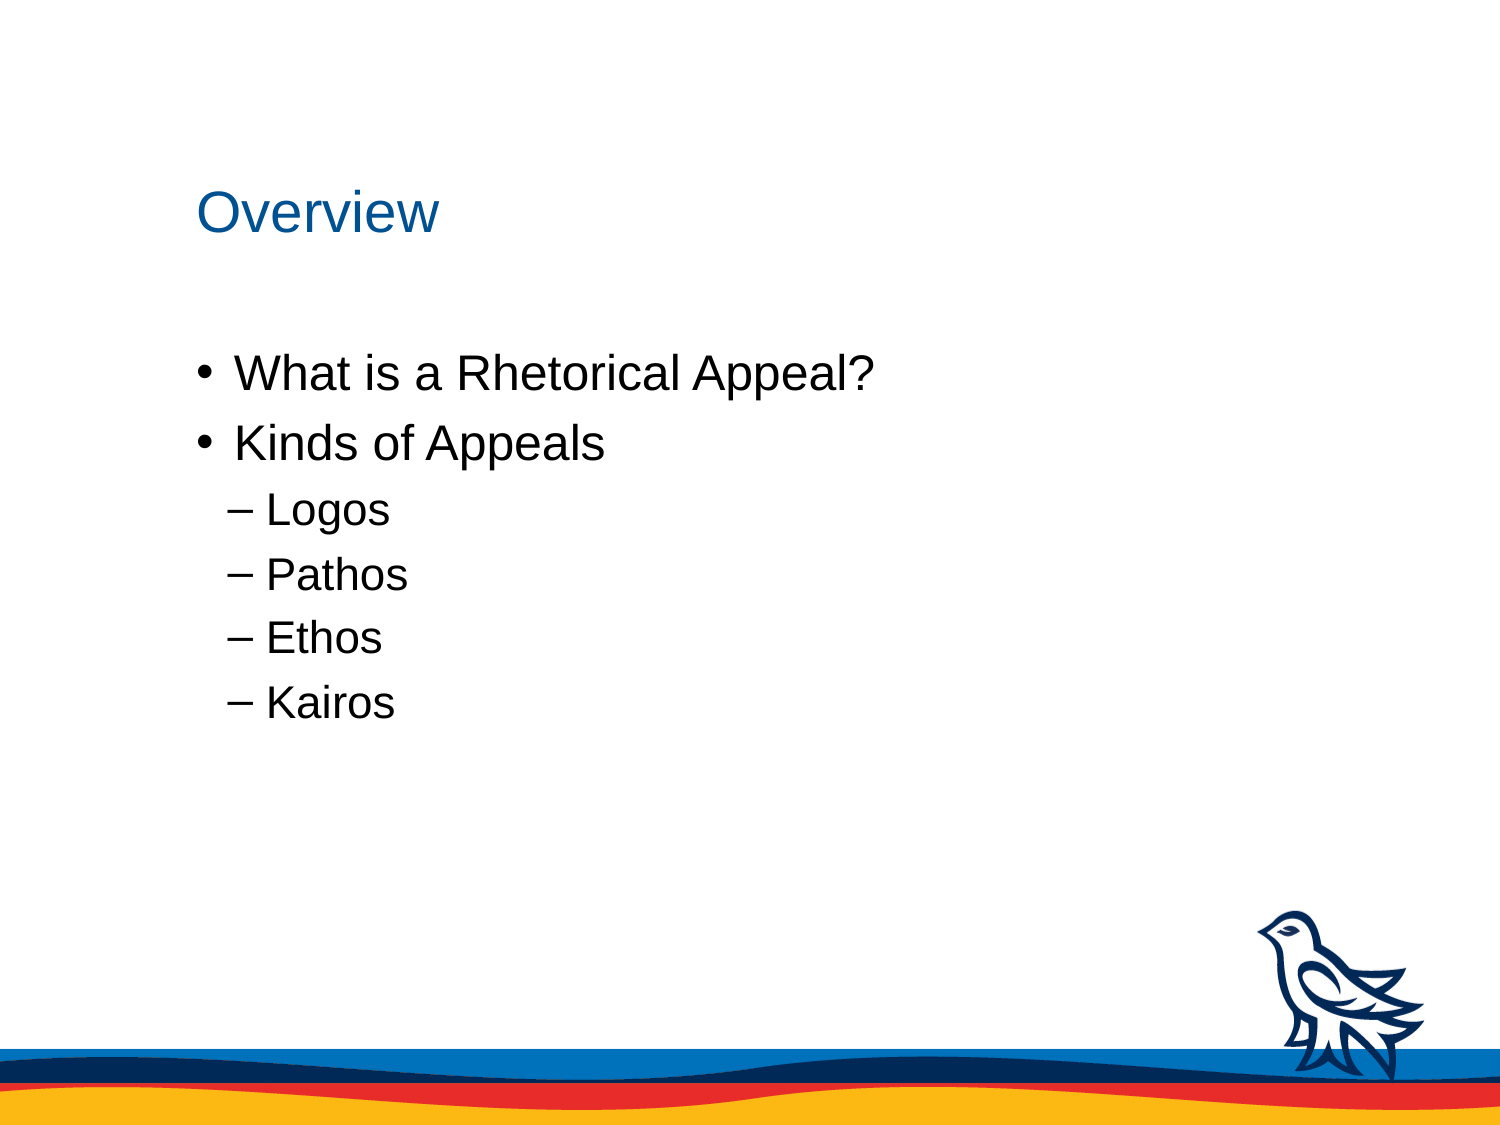

# Overview
 What is a Rhetorical Appeal?
 Kinds of Appeals
 Logos
 Pathos
 Ethos
 Kairos